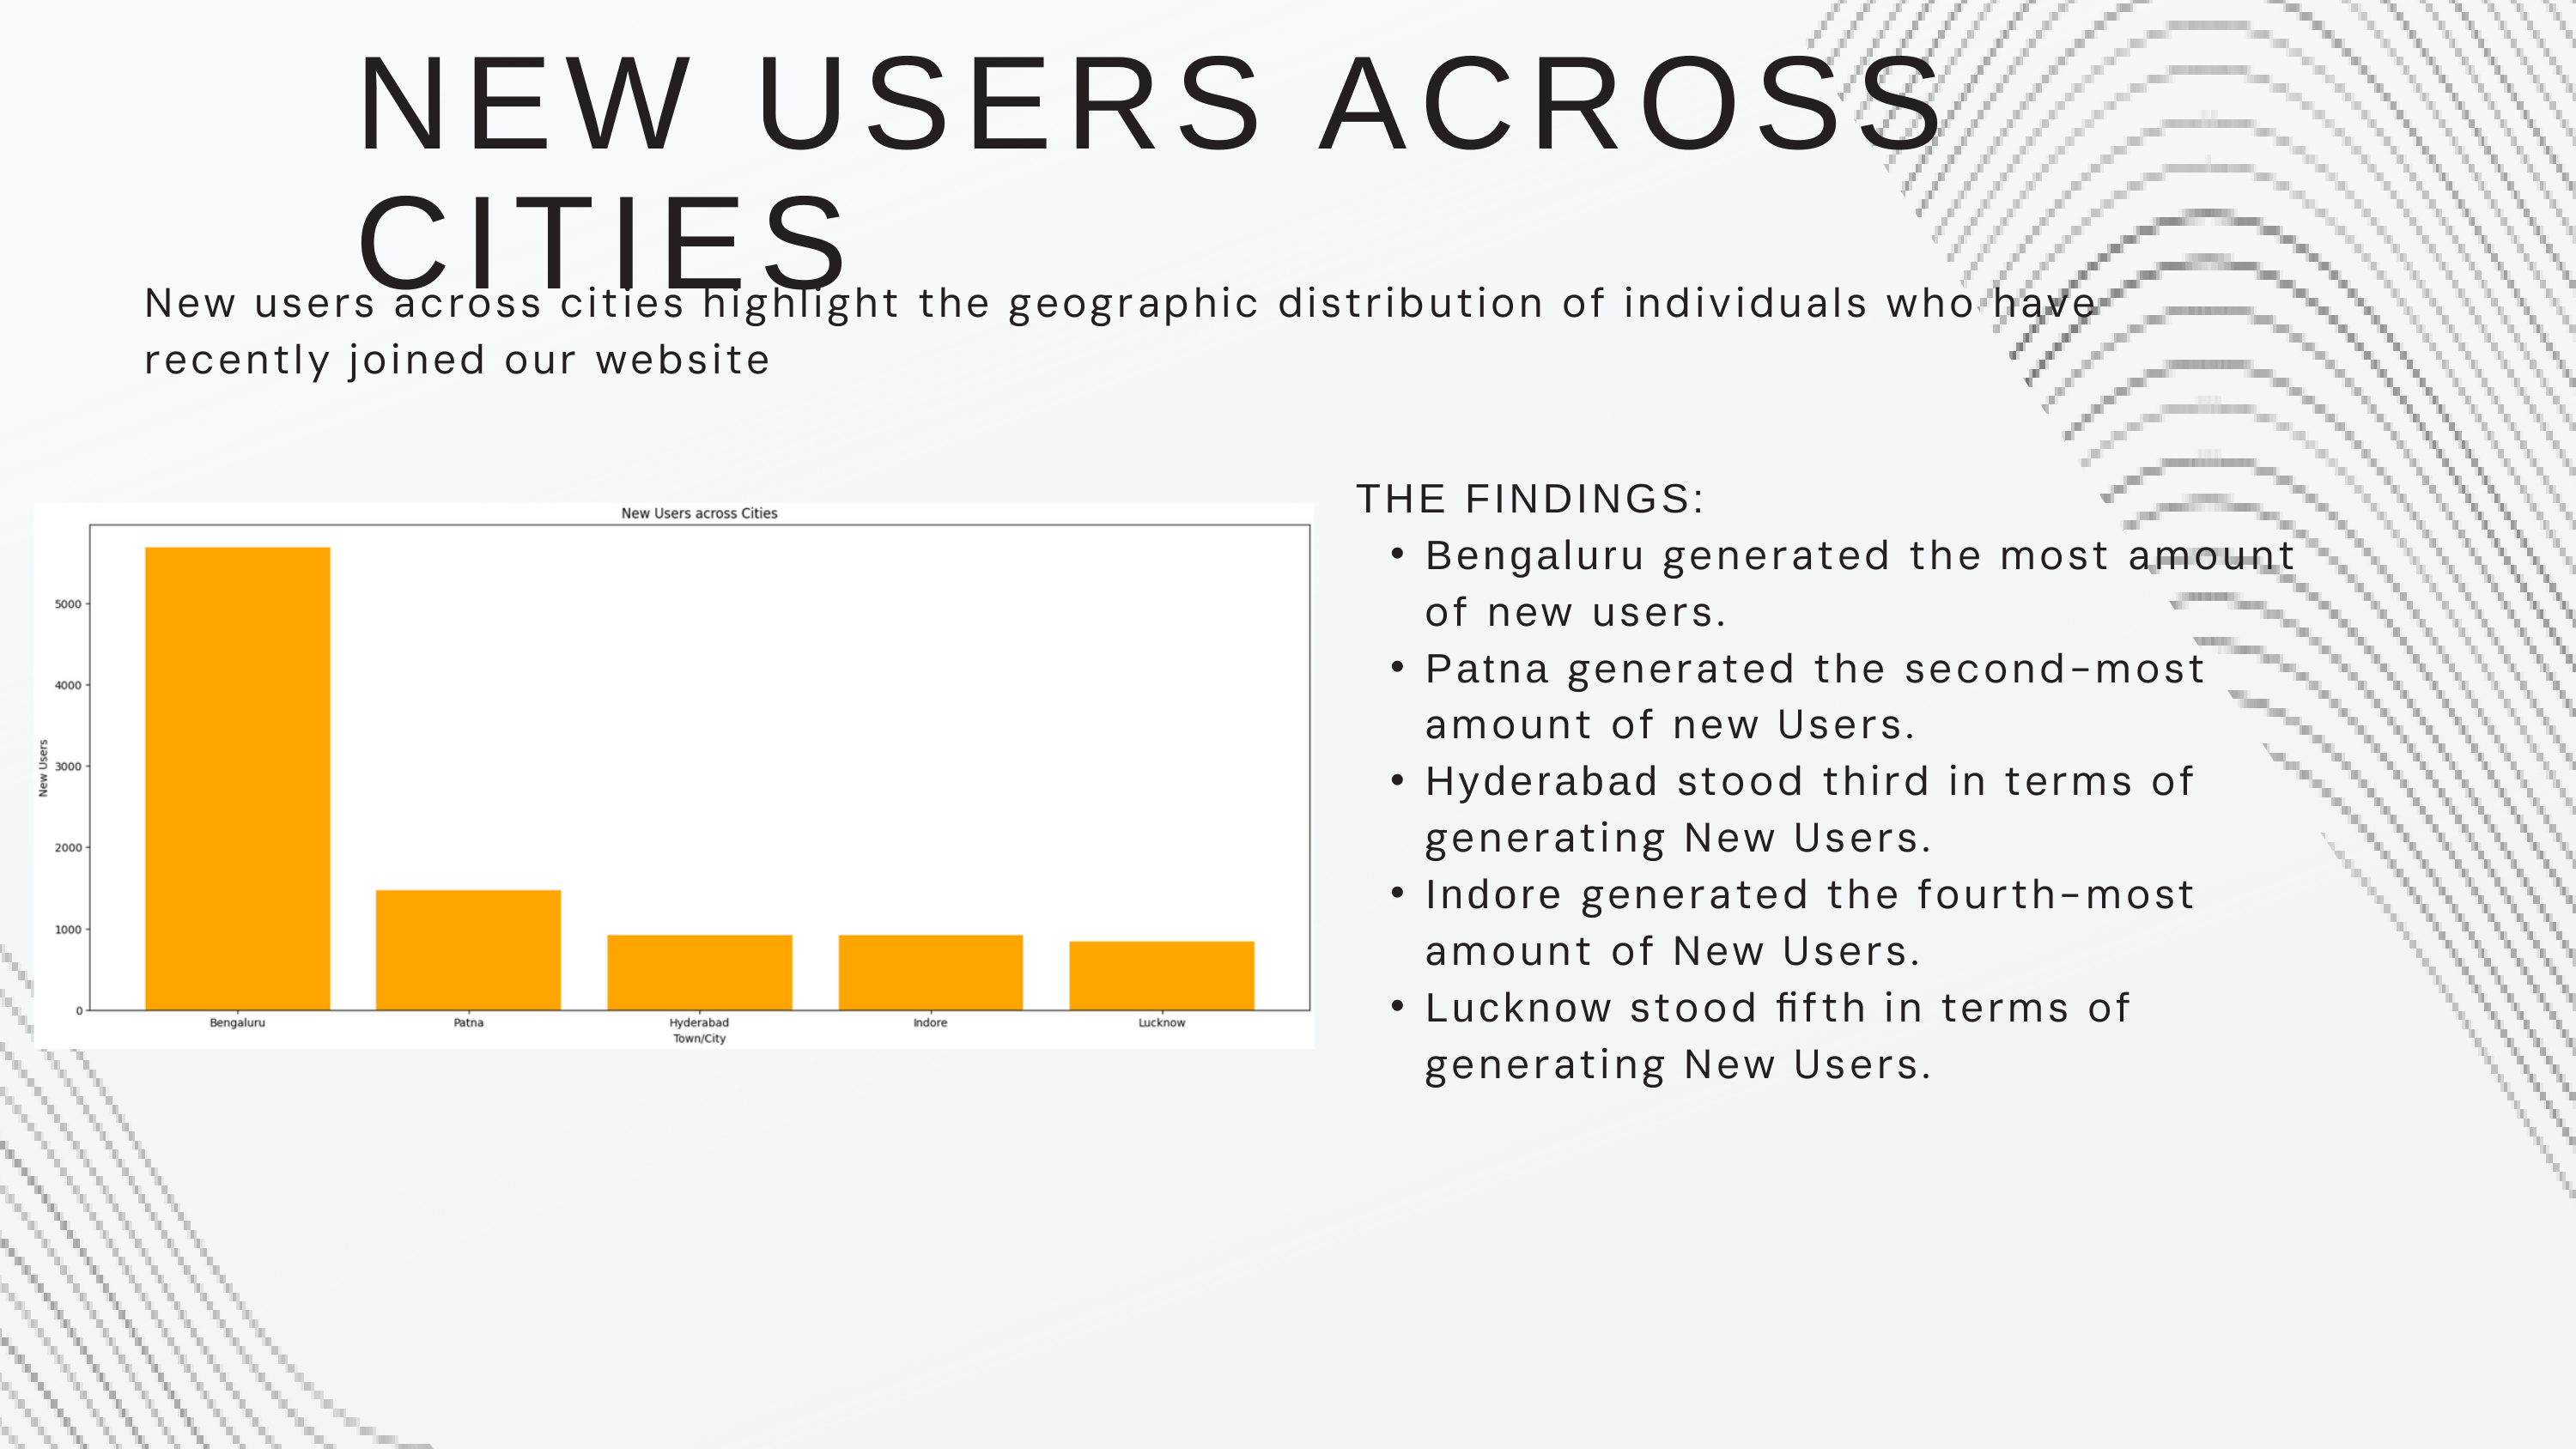

NEW USERS ACROSS CITIES

New users across cities highlight the geographic distribution of individuals who have recently joined our website
THE FINDINGS:
Bengaluru generated the most amount of new users.
Patna generated the second-most amount of new Users.
Hyderabad stood third in terms of generating New Users.
Indore generated the fourth-most amount of New Users.
Lucknow stood fifth in terms of generating New Users.